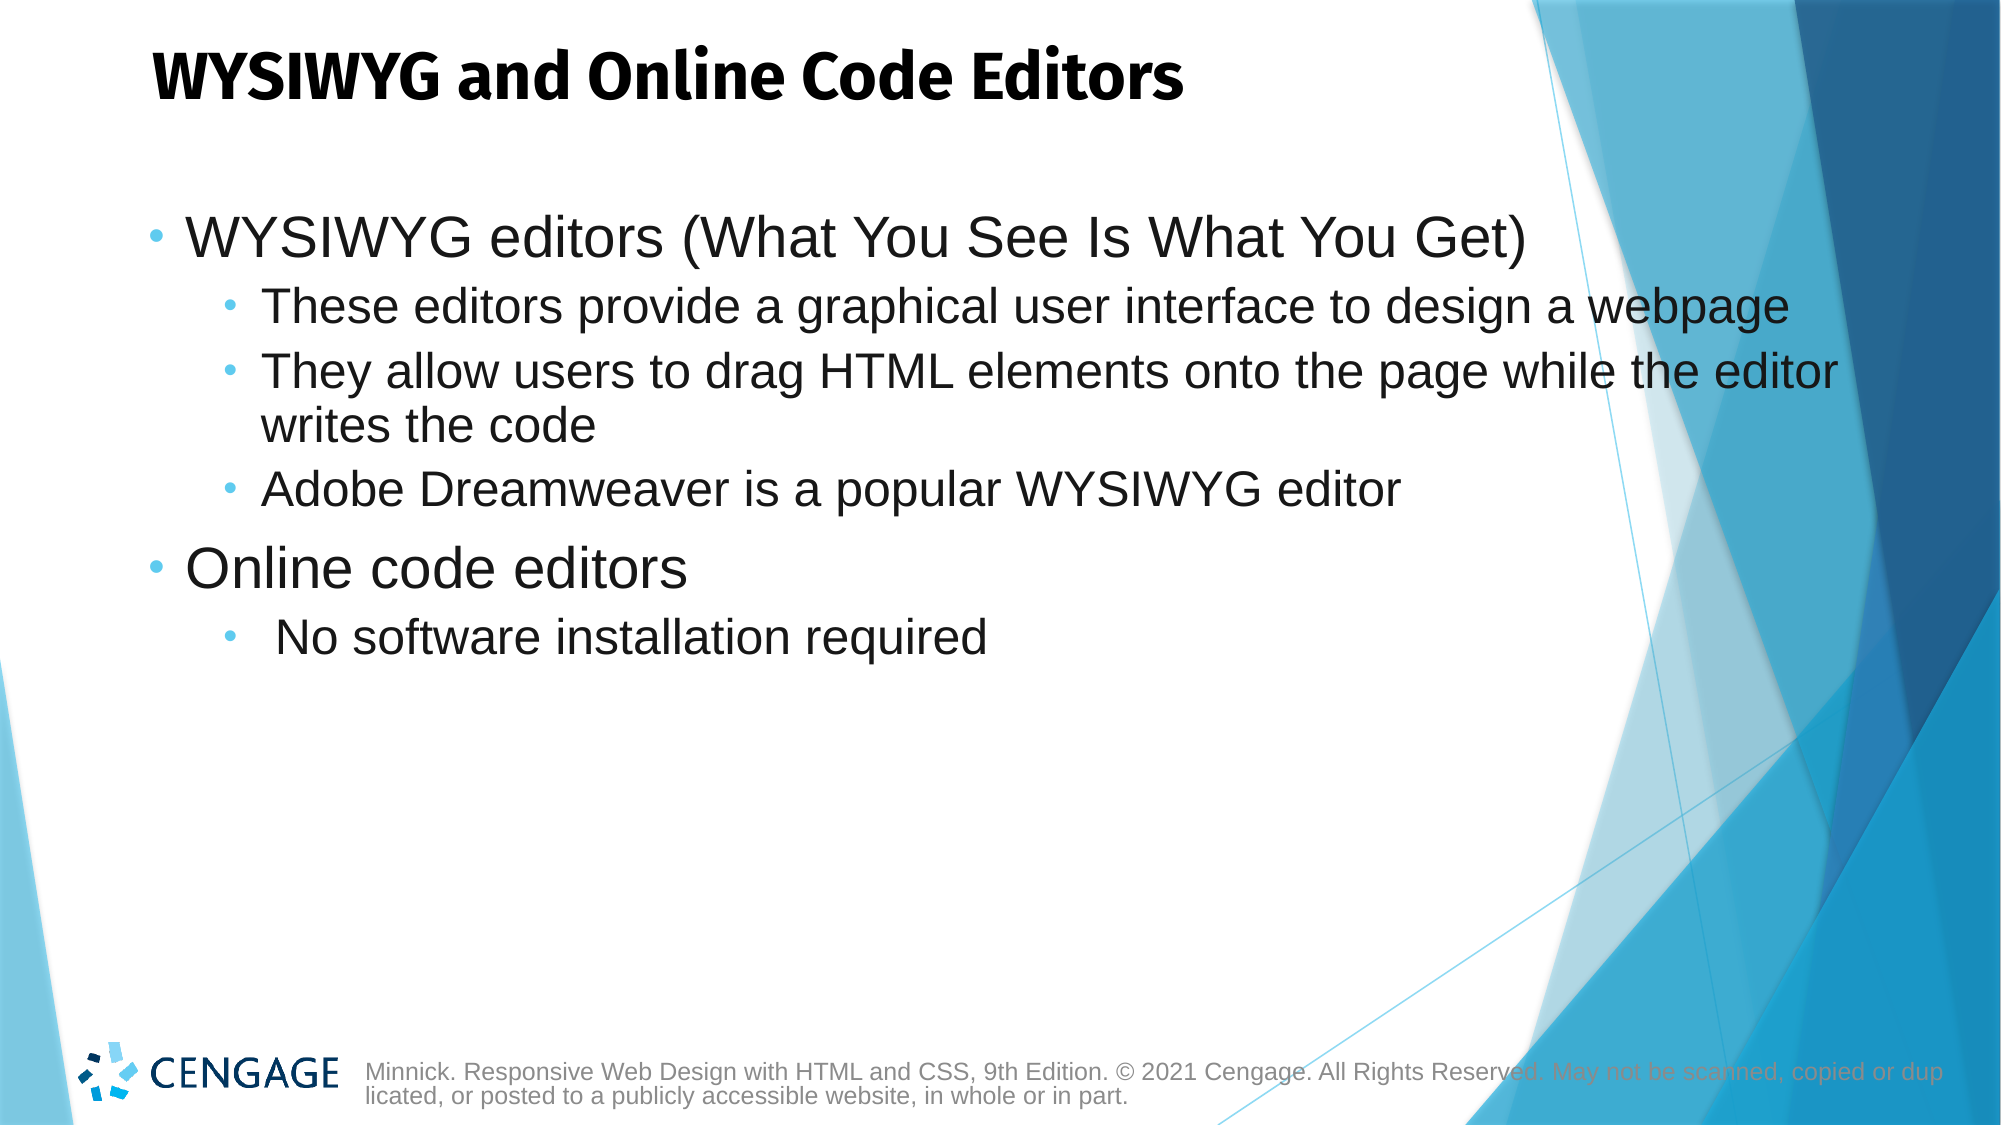

# WYSIWYG and Online Code Editors
WYSIWYG editors (What You See Is What You Get)
These editors provide a graphical user interface to design a webpage
They allow users to drag HTML elements onto the page while the editor writes the code
Adobe Dreamweaver is a popular WYSIWYG editor
Online code editors
 No software installation required
Minnick. Responsive Web Design with HTML and CSS, 9th Edition. © 2021 Cengage. All Rights Reserved. May not be scanned, copied or duplicated, or posted to a publicly accessible website, in whole or in part.